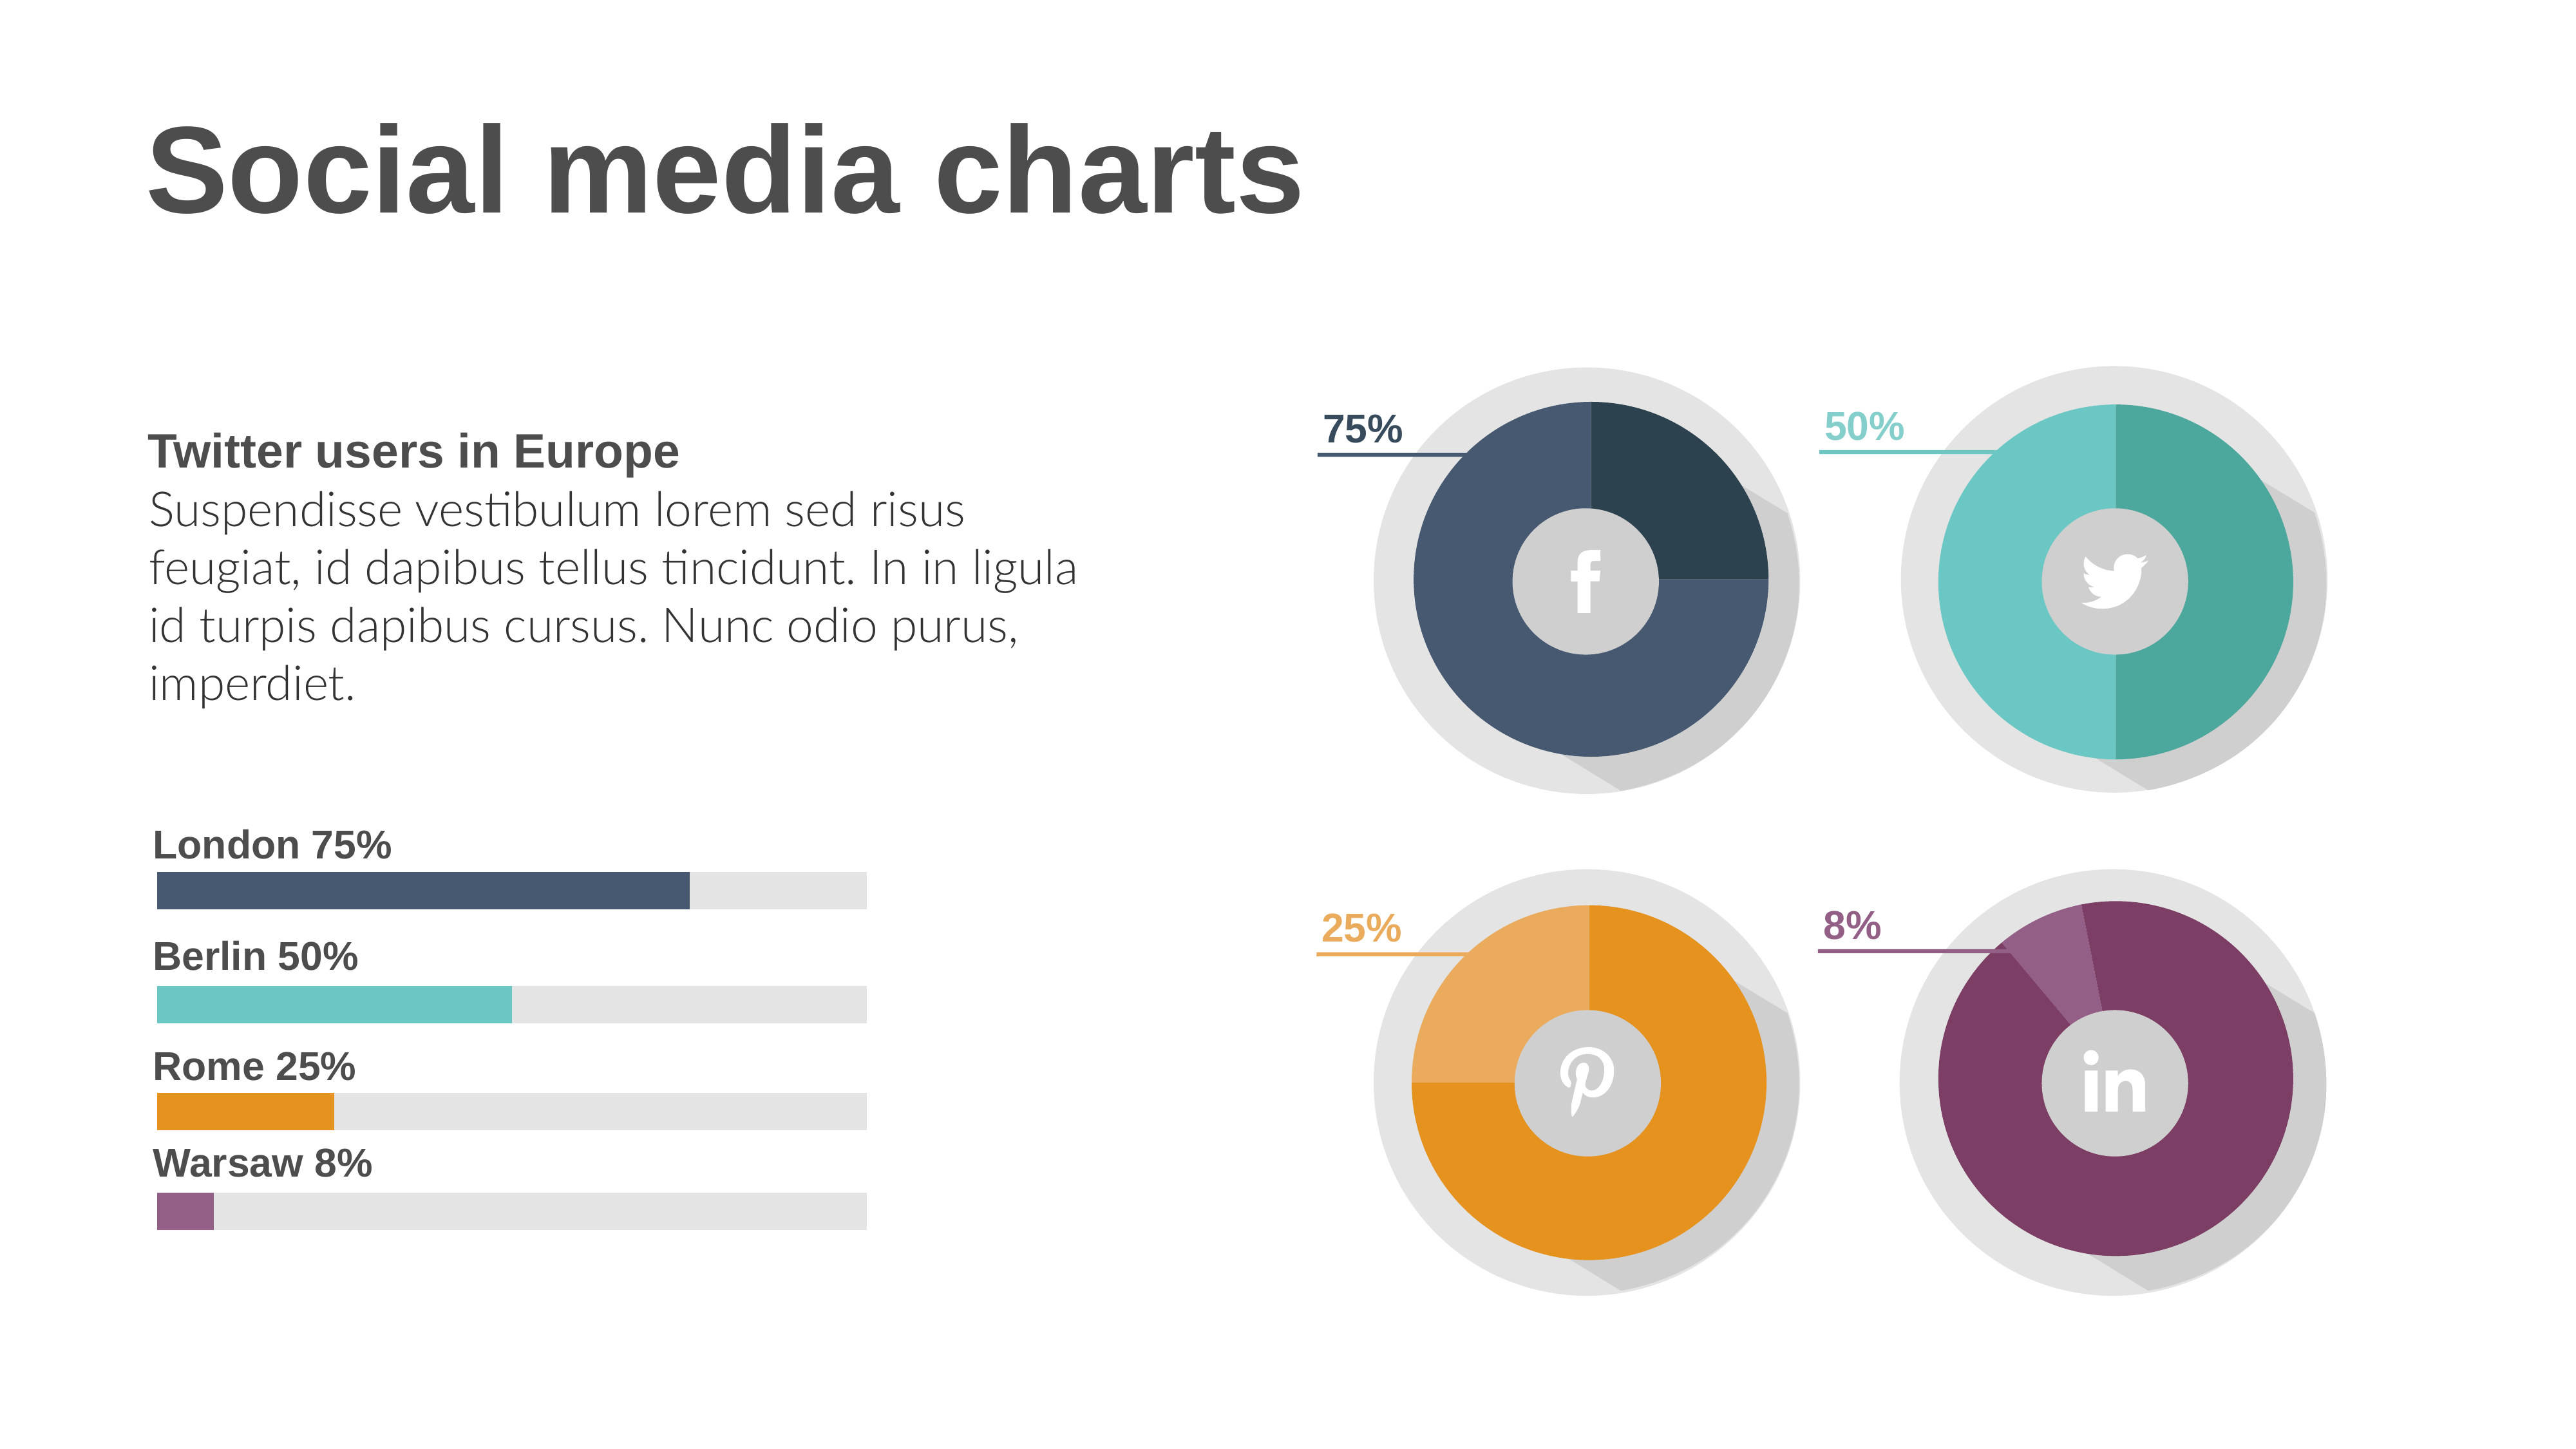

Social media charts

### Chart

| Category | Sales |
|---|---|
| 1 | 75.0 |
| 2 | 25.0 |
50%
75%

### Chart

| Category | Sales |
|---|---|
| 1 | 50.0 |
| 2 | 50.0 |
Twitter users in Europe

Suspendisse vestibulum lorem sed risus feugiat, id dapibus tellus tincidunt. In in ligula id turpis dapibus cursus. Nunc odio purus, imperdiet.

London 75%

### Chart

| Category | Series 1 | Series 2 |
|---|---|---|
| Category 1 | 75.0 | 25.0 |

8%

### Chart

| Category | Sales |
|---|---|
| 1 | 8.0 |
| 2 | 92.0 |
25%

### Chart

| Category | Sales |
|---|---|
| 1 | 75.0 |
| 2 | 25.0 |
Berlin 50%

### Chart

| Category | Series 1 | Series 2 |
|---|---|---|
| Category 1 | 50.0 | 50.0 |

Rome 25%

### Chart

| Category | Series 1 | Series 2 |
|---|---|---|
| Category 1 | 25.0 | 75.0 |
Warsaw 8%

### Chart

| Category | Series 1 | Series 2 |
|---|---|---|
| Category 1 | 8.0 | 92.0 |